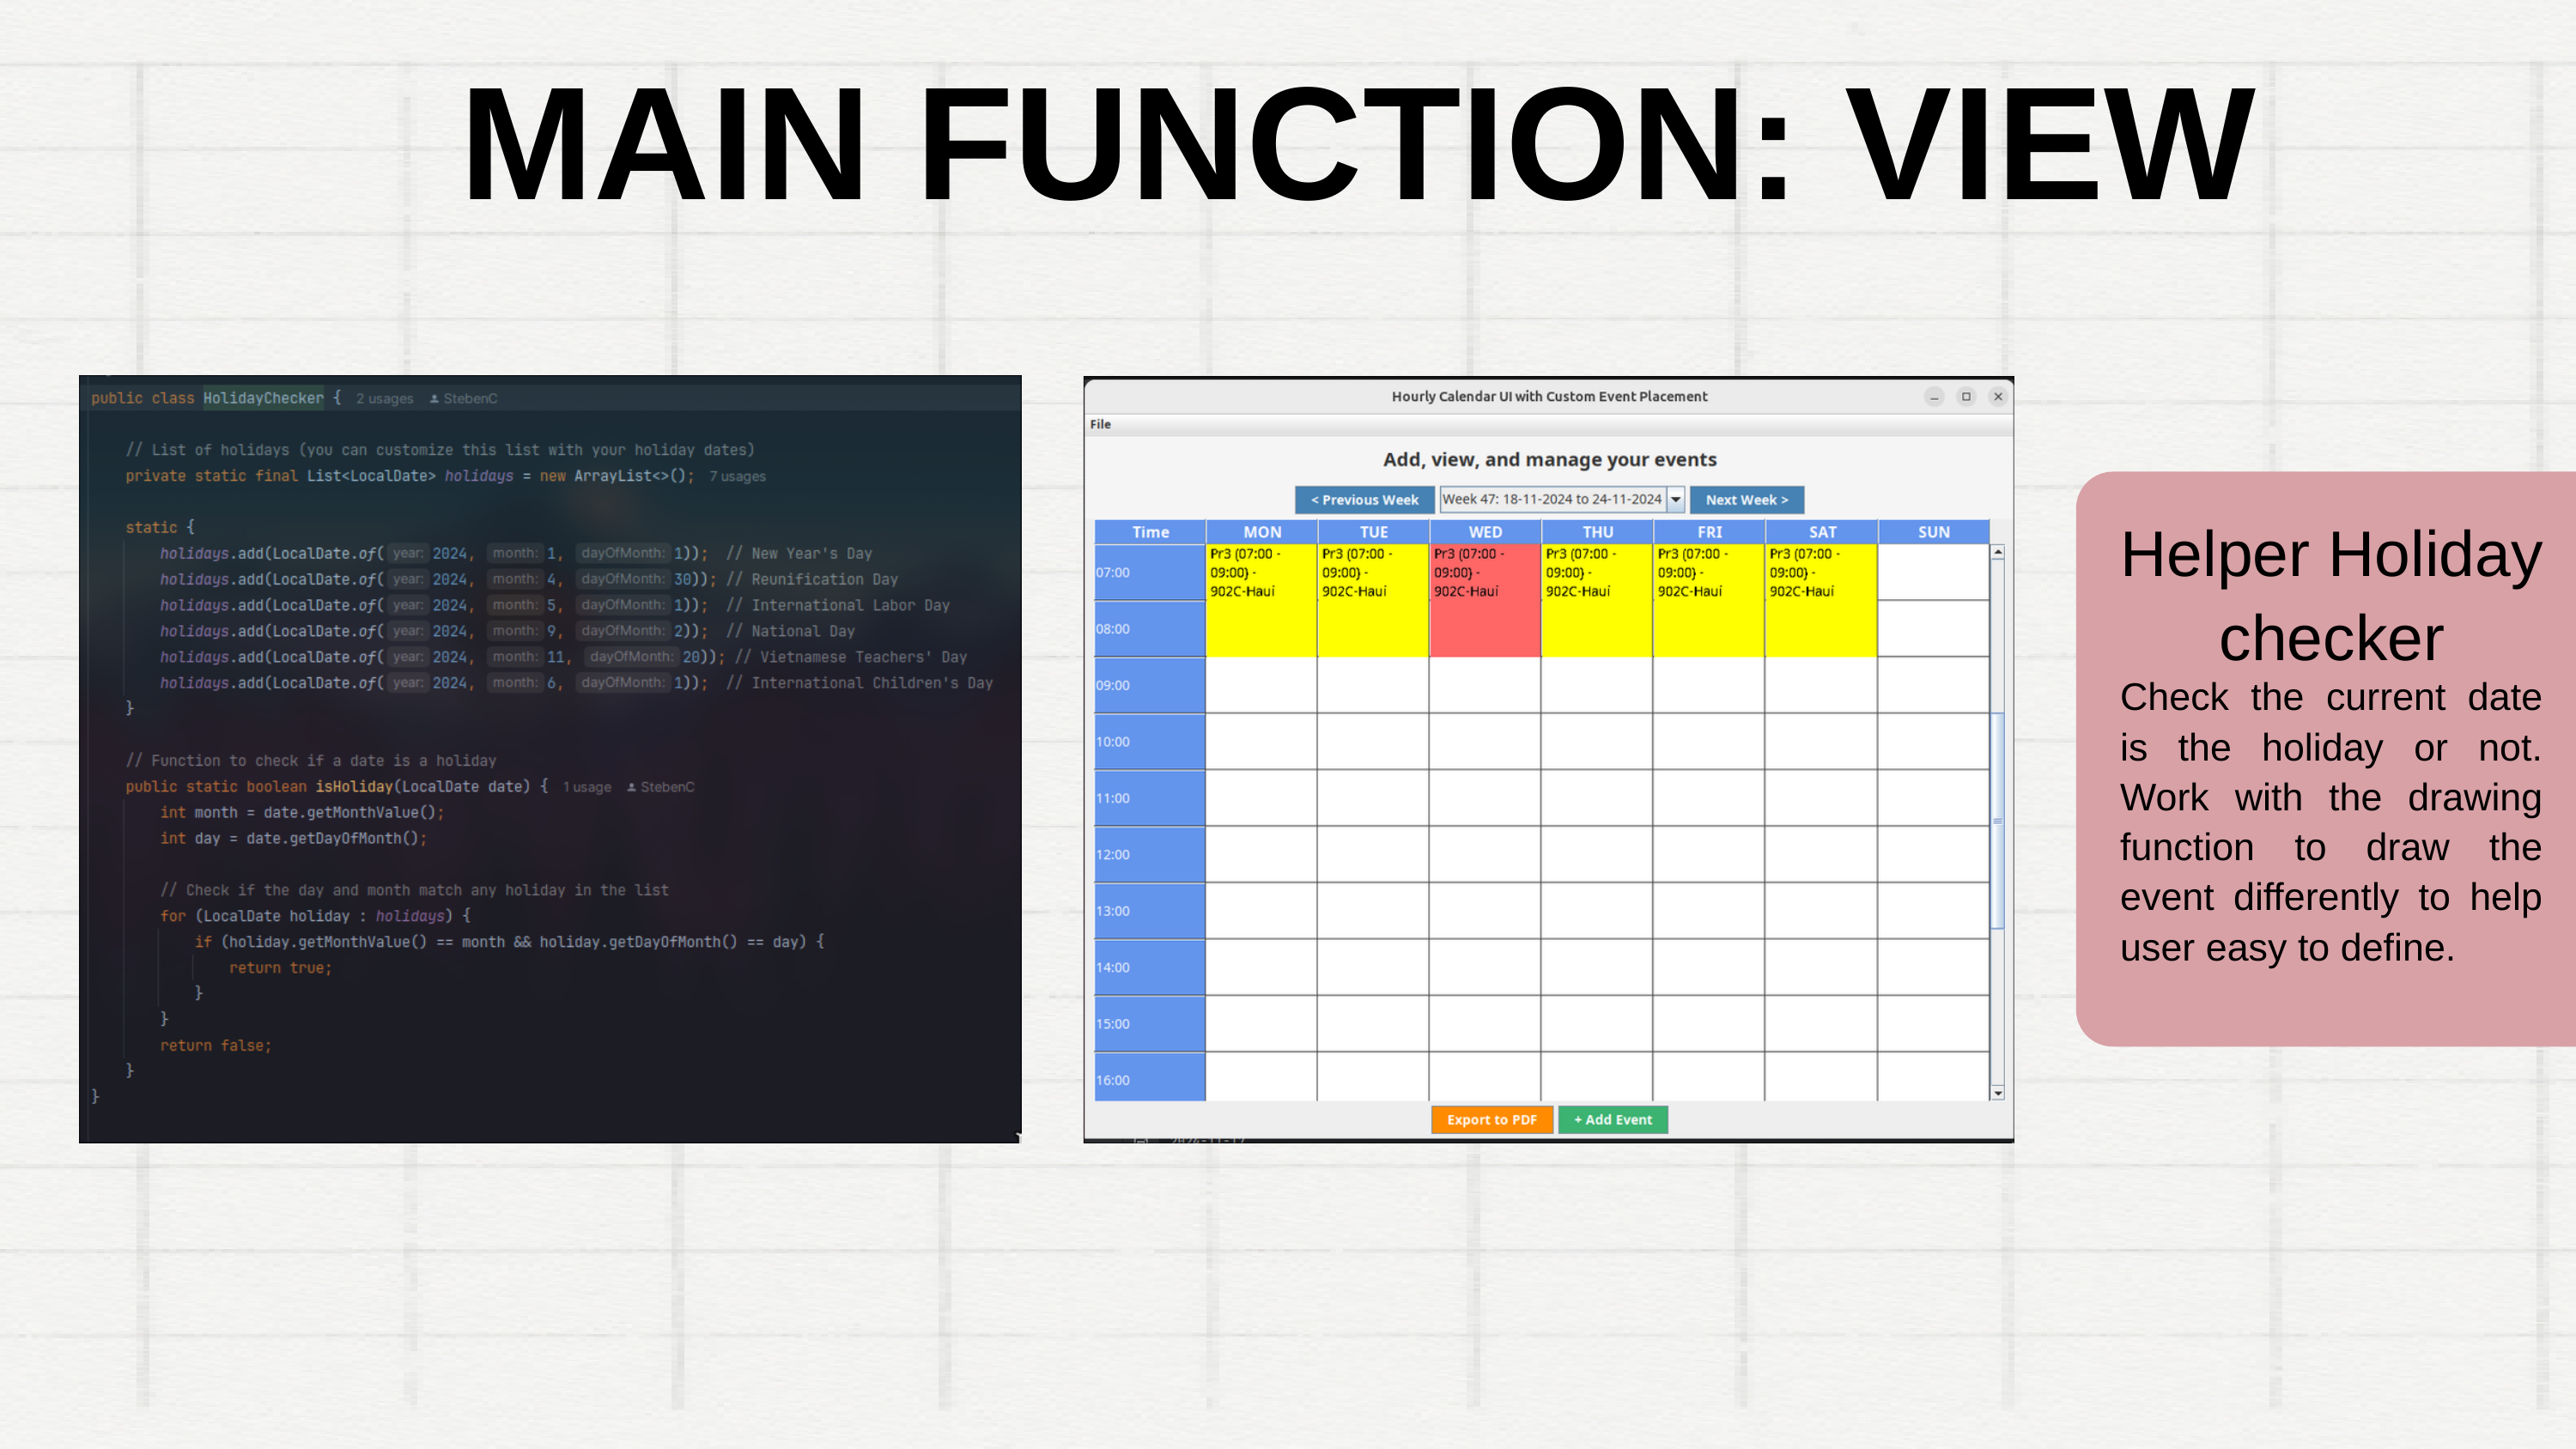

MAIN FUNCTION: VIEW

Helper Holiday checker
Check the current date is the holiday or not. Work with the drawing function to draw the event differently to help user easy to define.